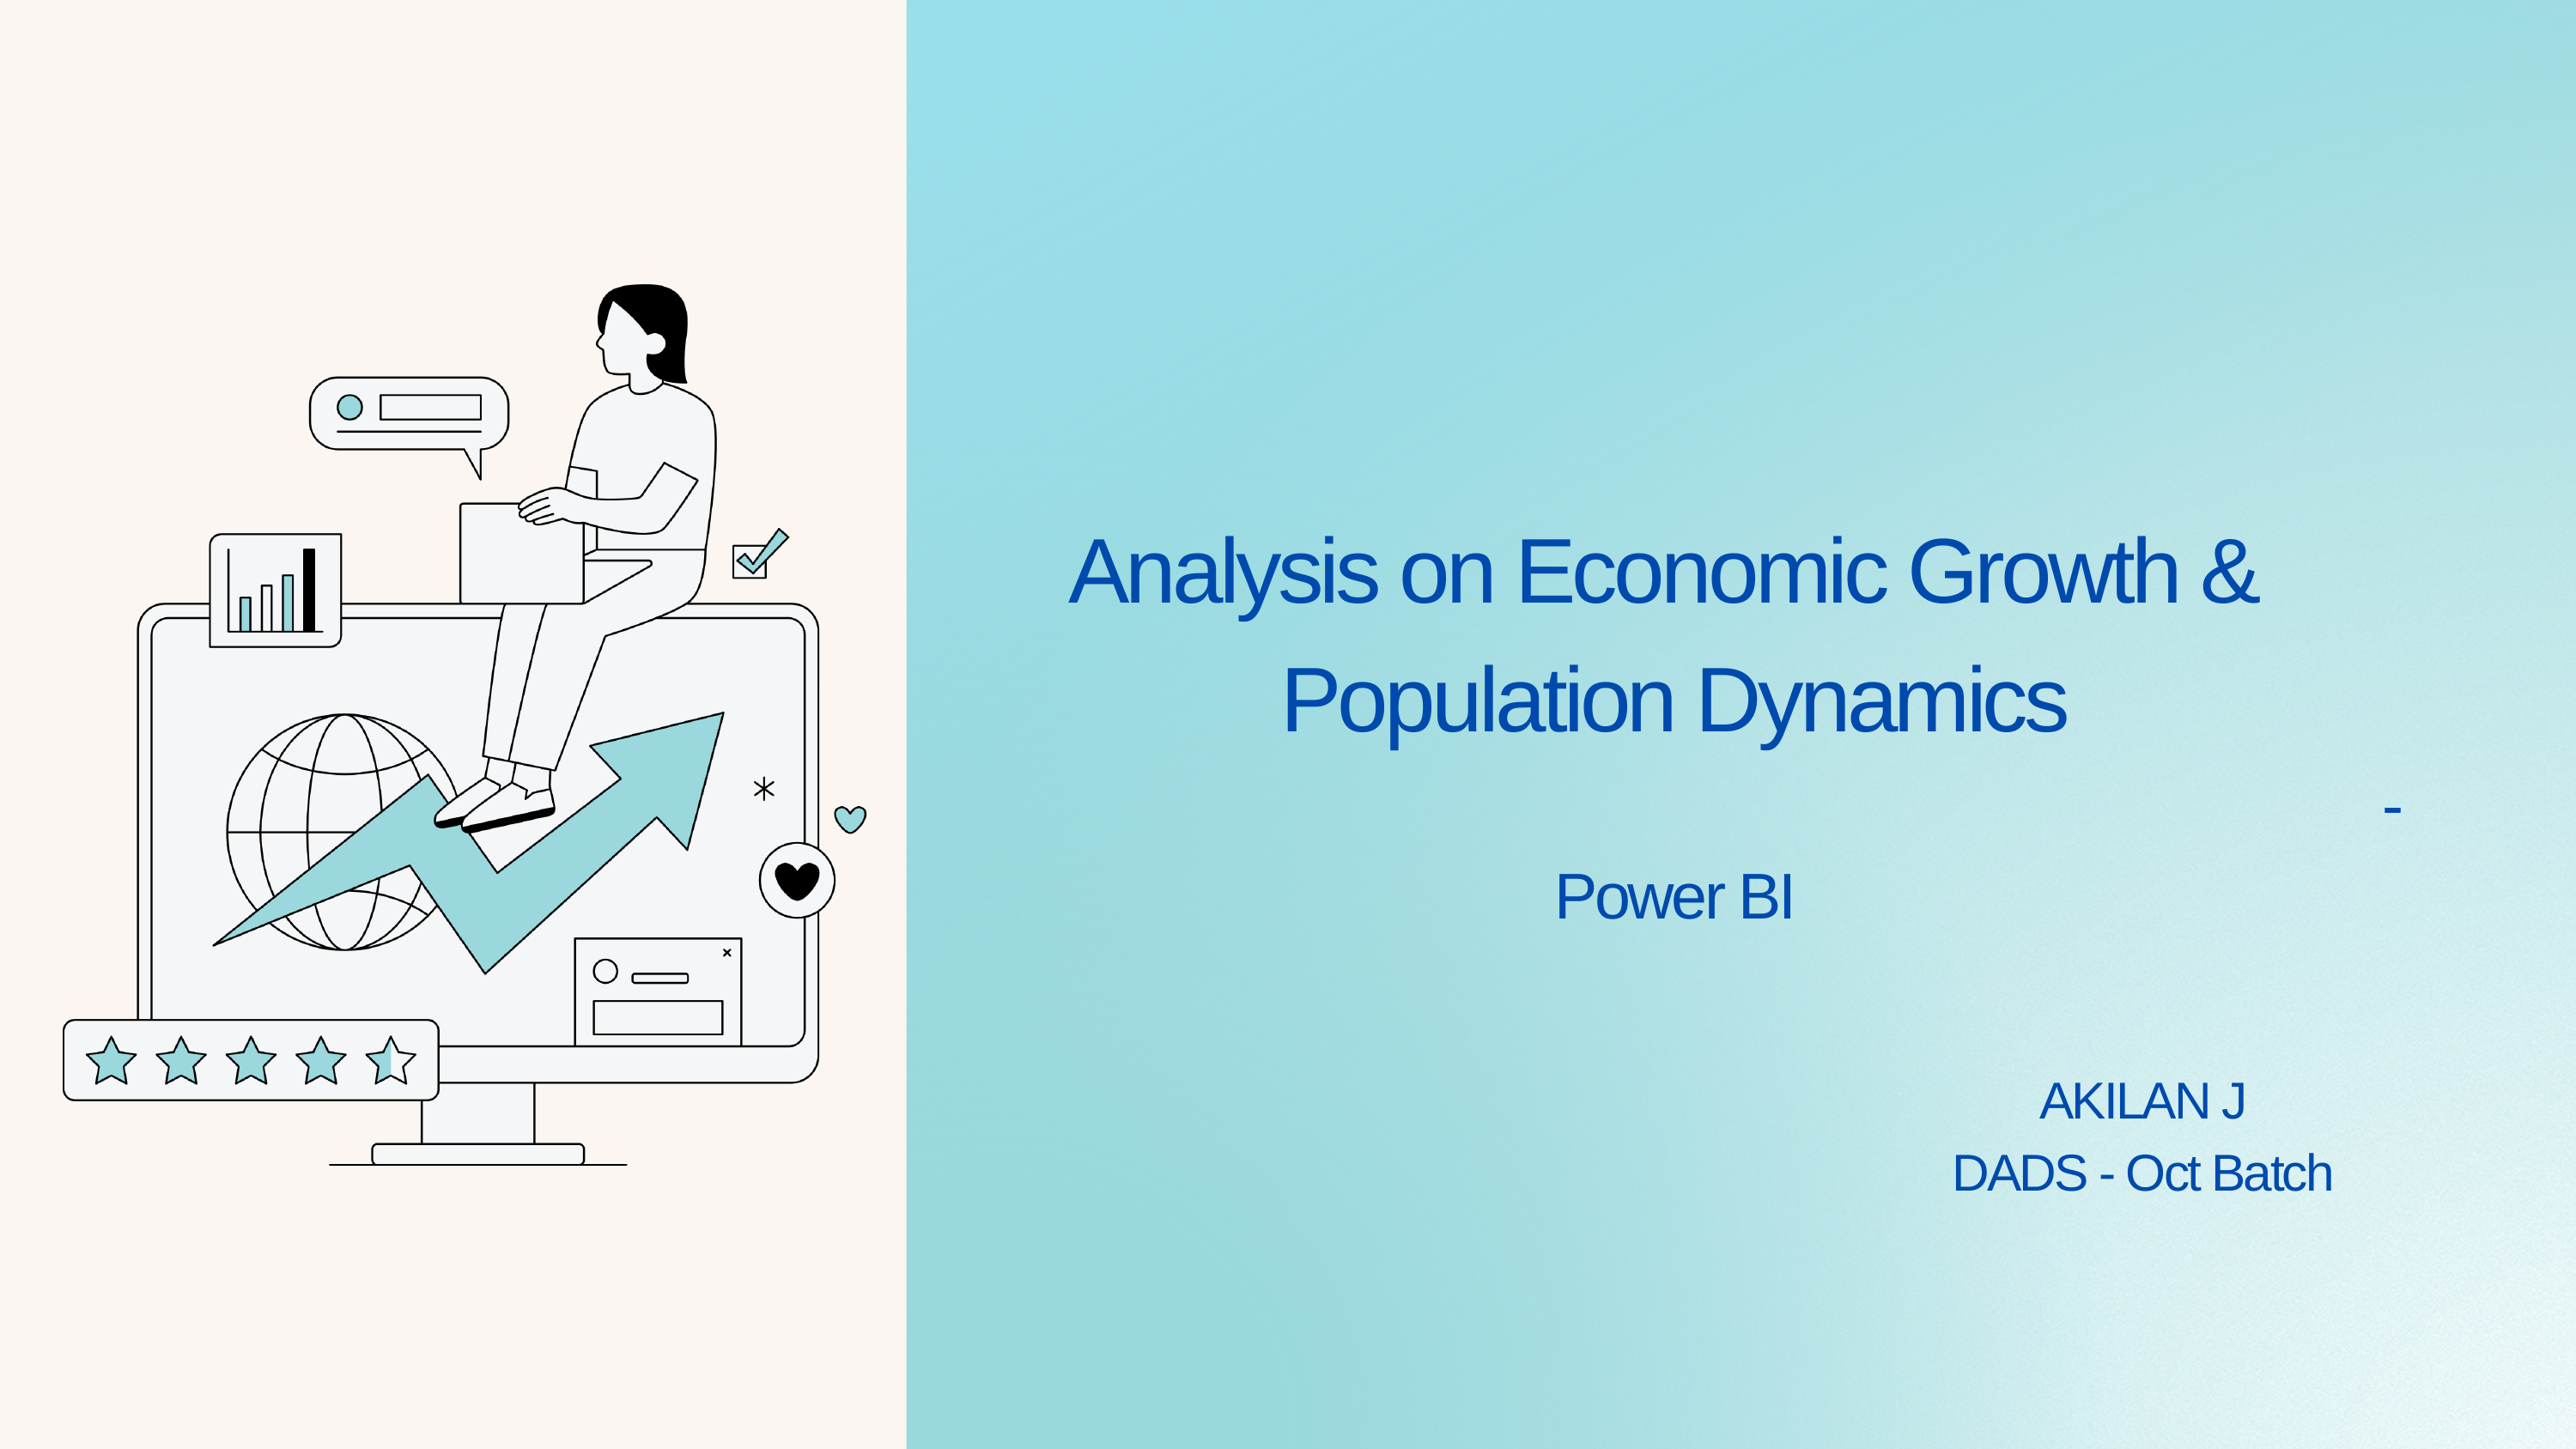

Analysis on Economic Growth &
Population Dynamics
                                                                                                 -   Power BI
AKILAN J
DADS - Oct Batch